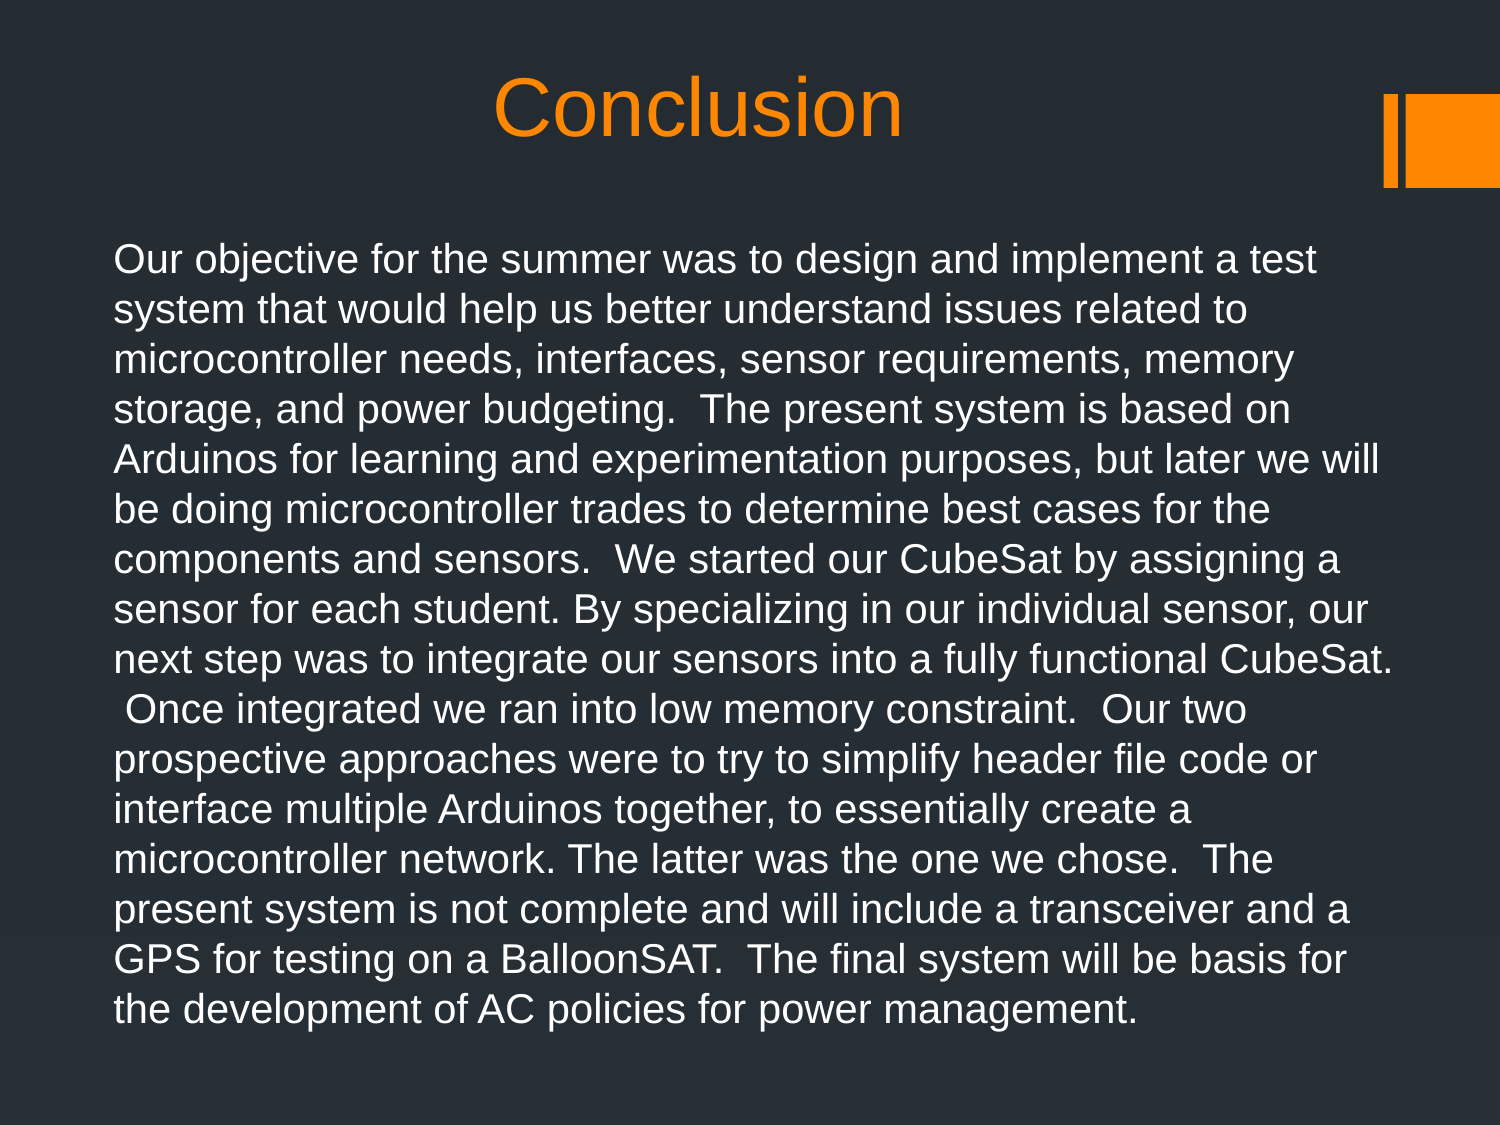

# Conclusion
Our objective for the summer was to design and implement a test system that would help us better understand issues related to microcontroller needs, interfaces, sensor requirements, memory storage, and power budgeting.  The present system is based on Arduinos for learning and experimentation purposes, but later we will be doing microcontroller trades to determine best cases for the components and sensors.  We started our CubeSat by assigning a sensor for each student. By specializing in our individual sensor, our next step was to integrate our sensors into a fully functional CubeSat.  Once integrated we ran into low memory constraint.  Our two prospective approaches were to try to simplify header file code or interface multiple Arduinos together, to essentially create a microcontroller network. The latter was the one we chose.  The present system is not complete and will include a transceiver and a GPS for testing on a BalloonSAT.  The final system will be basis for the development of AC policies for power management.